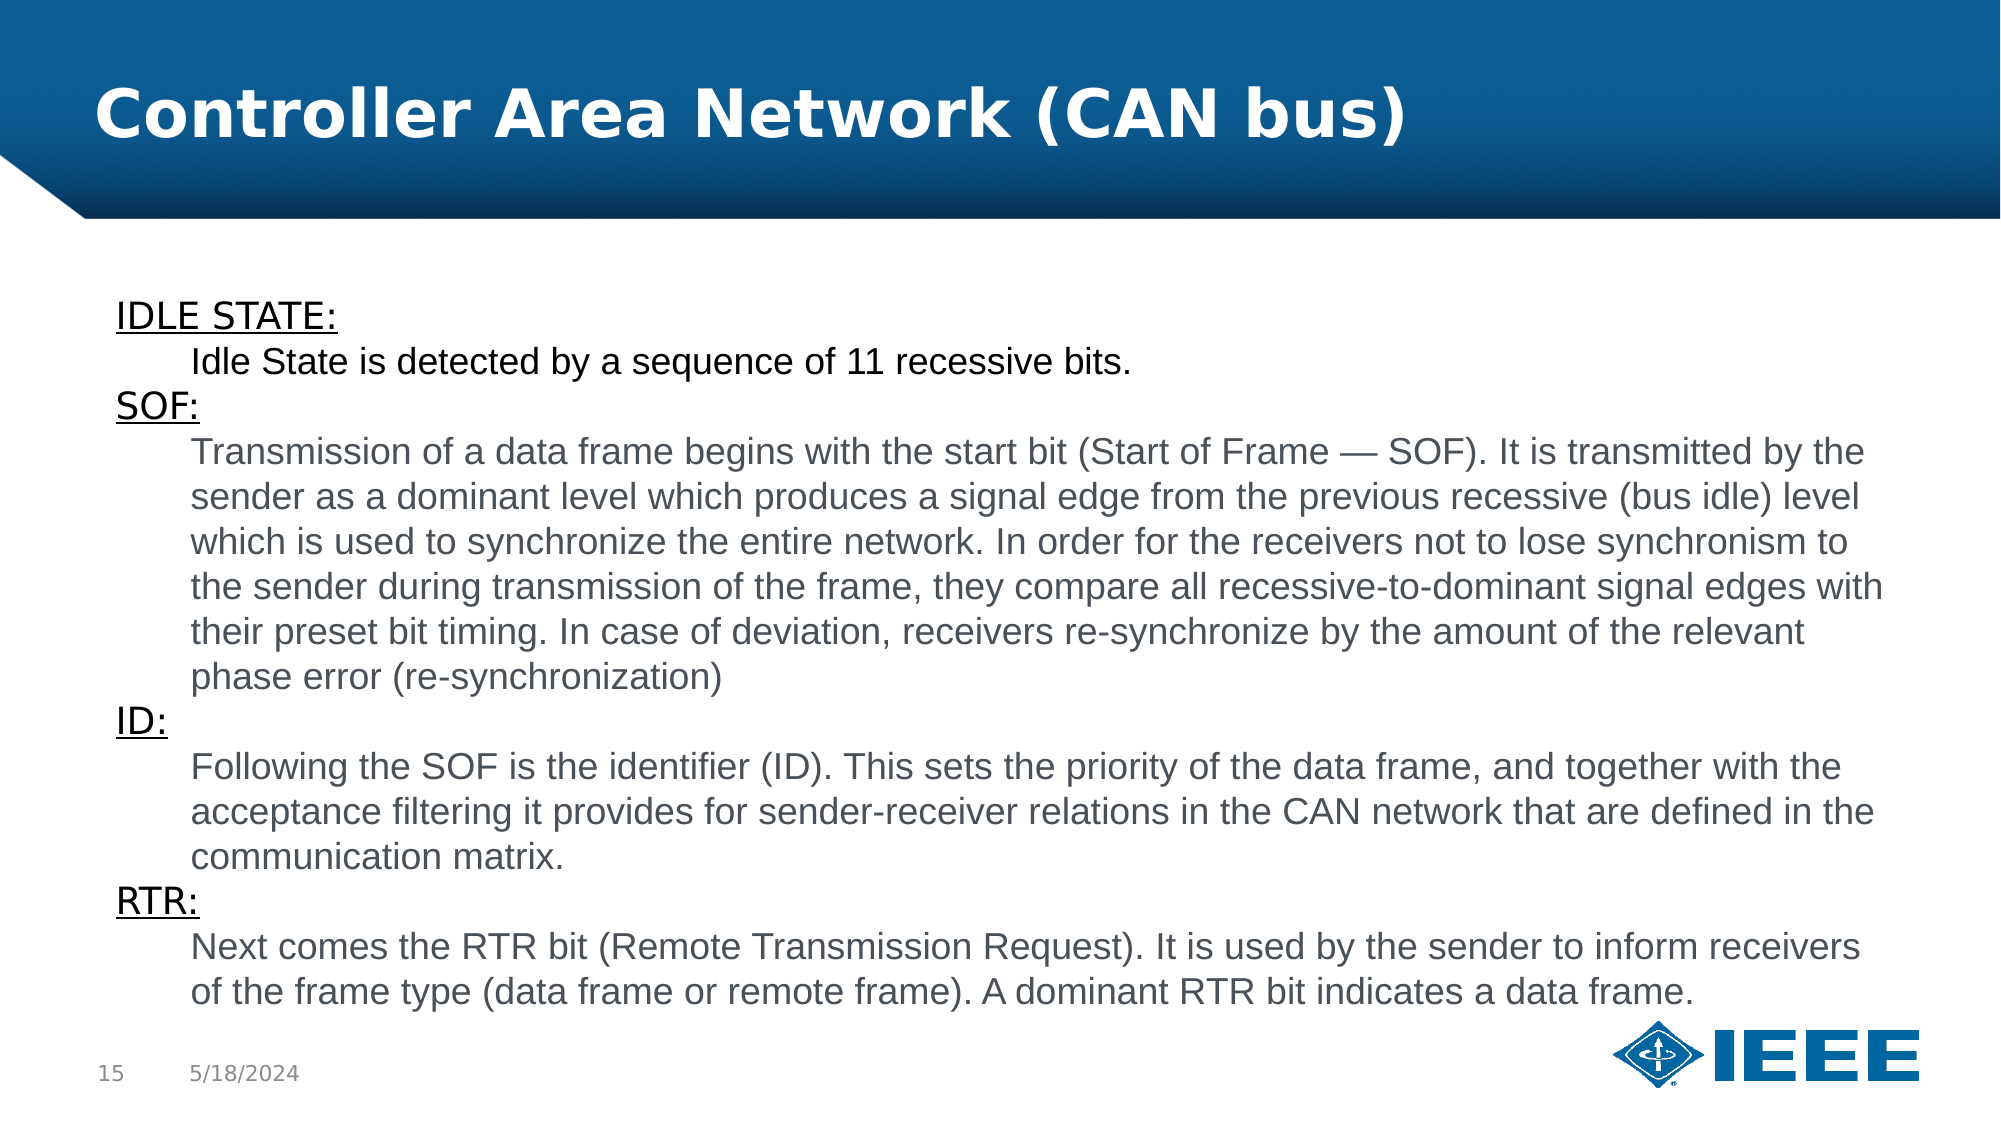

# Controller Area Network (CAN bus)
IDLE STATE:
Idle State is detected by a sequence of 11 recessive bits.
SOF:
Transmission of a data frame begins with the start bit (Start of Frame — SOF). It is transmitted by the sender as a dominant level which produces a signal edge from the previous recessive (bus idle) level which is used to synchronize the entire network. In order for the receivers not to lose synchronism to the sender during transmission of the frame, they compare all recessive-to-dominant signal edges with their preset bit timing. In case of deviation, receivers re-synchronize by the amount of the relevant phase error (re-synchronization)
ID:
Following the SOF is the identifier (ID). This sets the priority of the data frame, and together with the acceptance filtering it provides for sender-receiver relations in the CAN network that are defined in the communication matrix.
RTR:
Next comes the RTR bit (Remote Transmission Request). It is used by the sender to inform receivers of the frame type (data frame or remote frame). A dominant RTR bit indicates a data frame.
15
5/18/2024